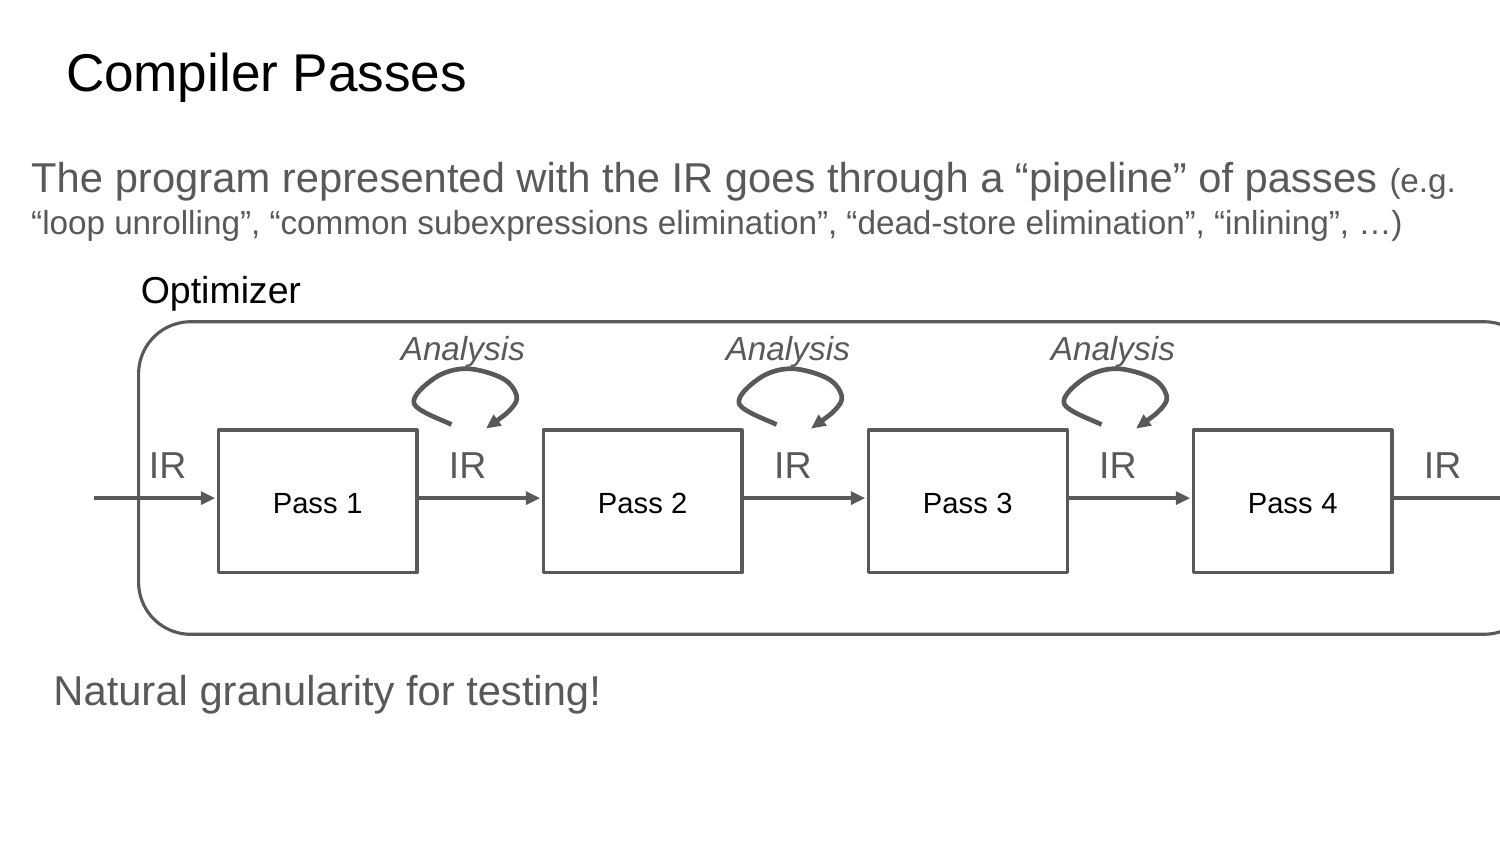

# Compiler Passes
The program represented with the IR goes through a “pipeline” of passes (e.g. “loop unrolling”, “common subexpressions elimination”, “dead-store elimination”, “inlining”, …)
Optimizer
Analysis
Analysis
Analysis

IR
IR
Pass 1
IR
Pass 2
IR
Pass 3
IR
Pass 4
Natural granularity for testing!